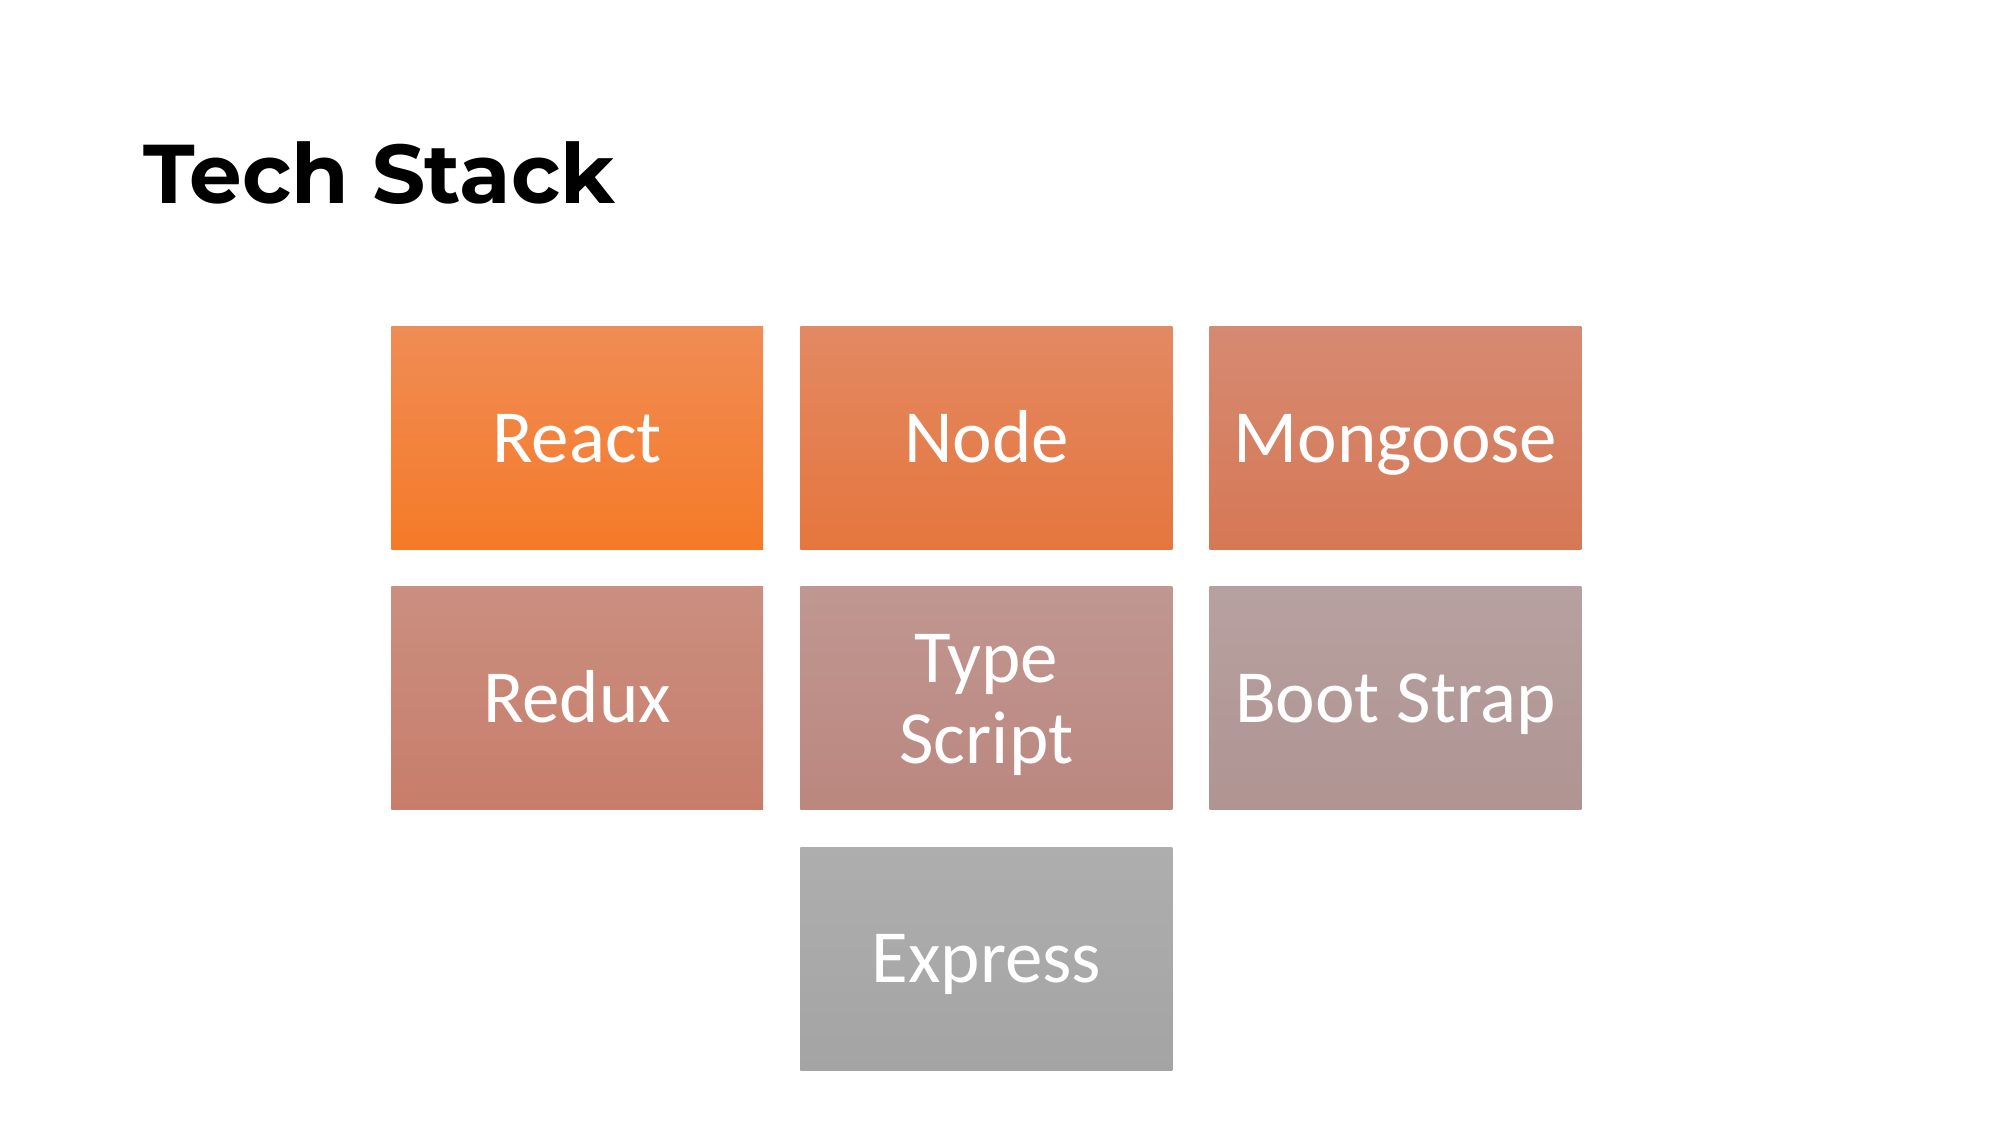

# Tech Stack
React
Node
Mongoose
Redux
Type Script
Boot Strap
Express